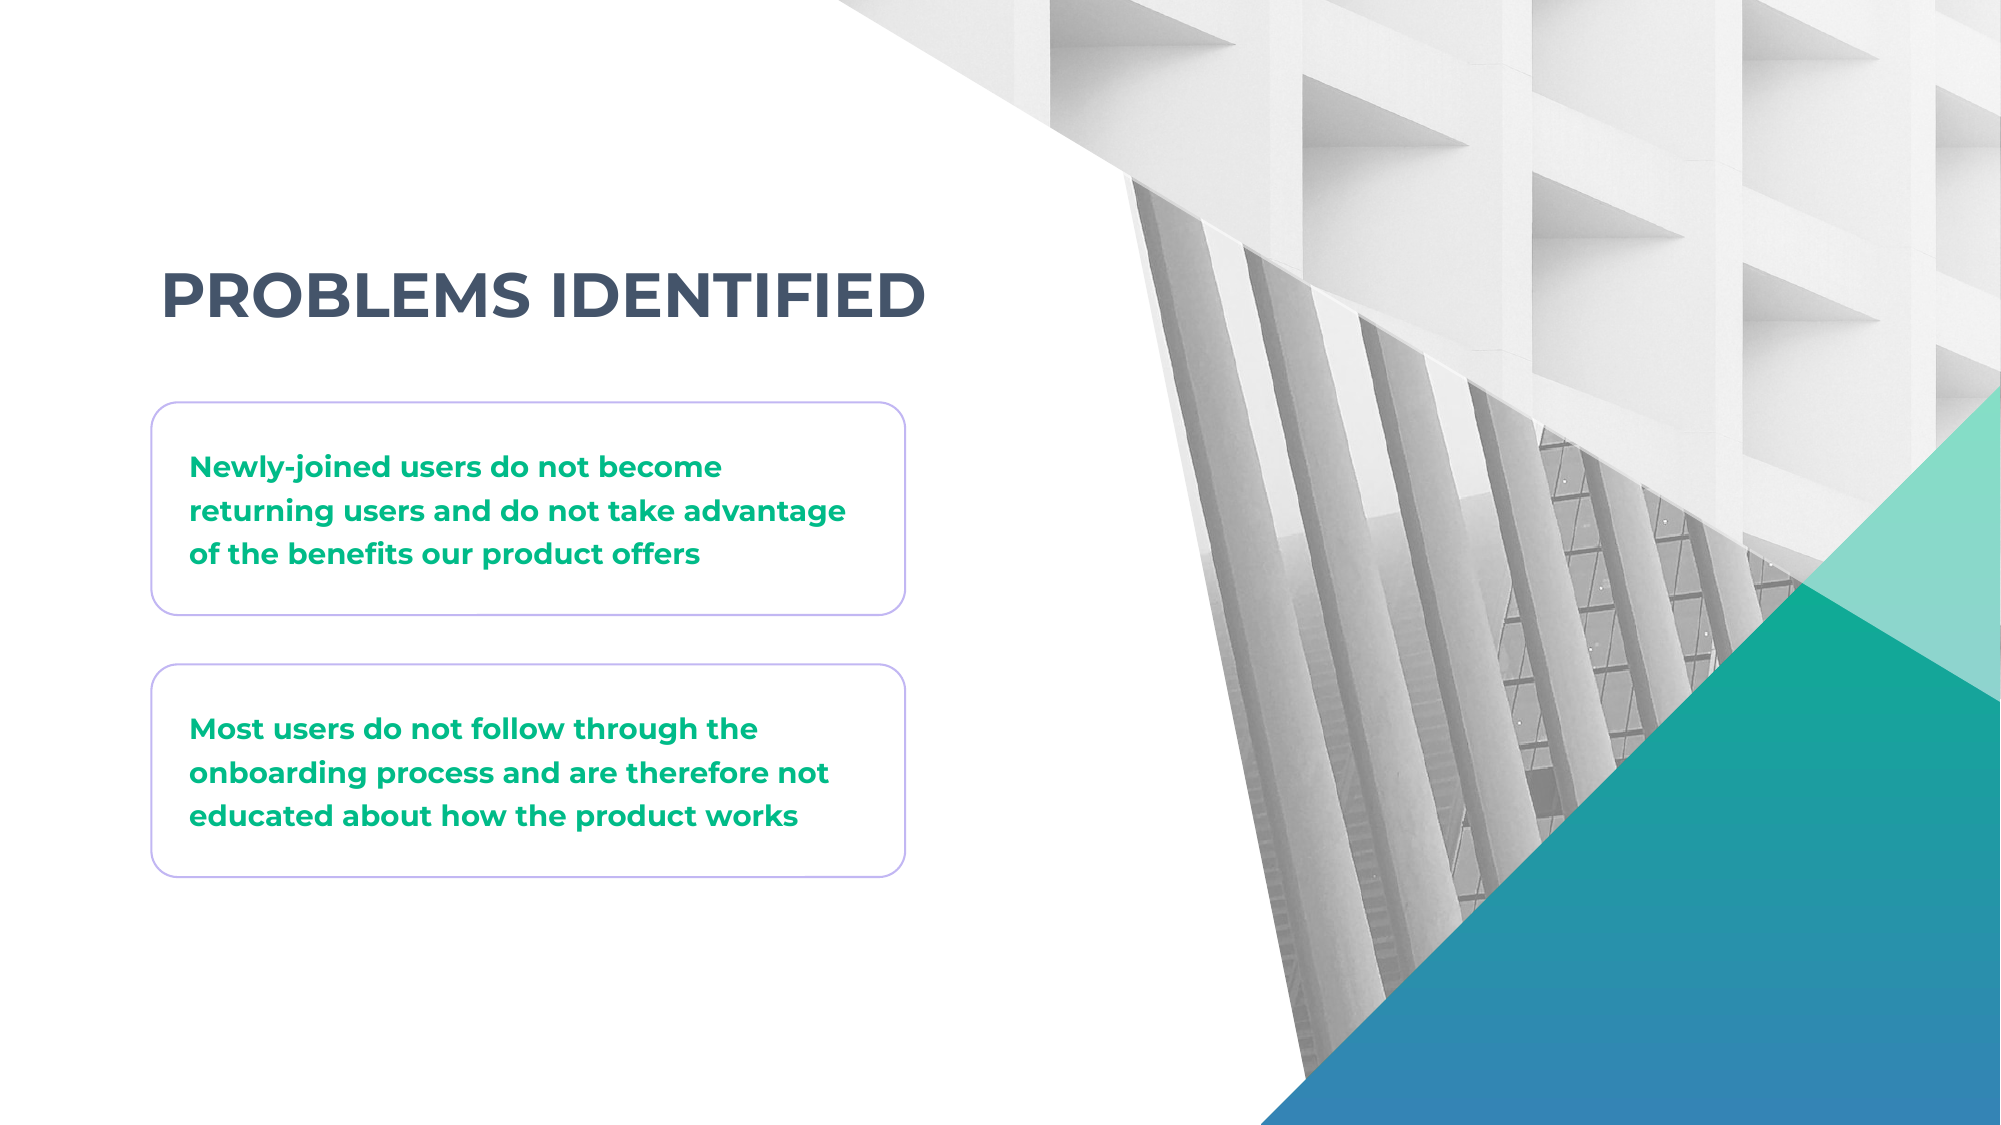

PROBLEMS IDENTIFIED
Newly-joined users do not become returning users and do not take advantage of the benefits our product offers
Most users do not follow through the onboarding process and are therefore not educated about how the product works